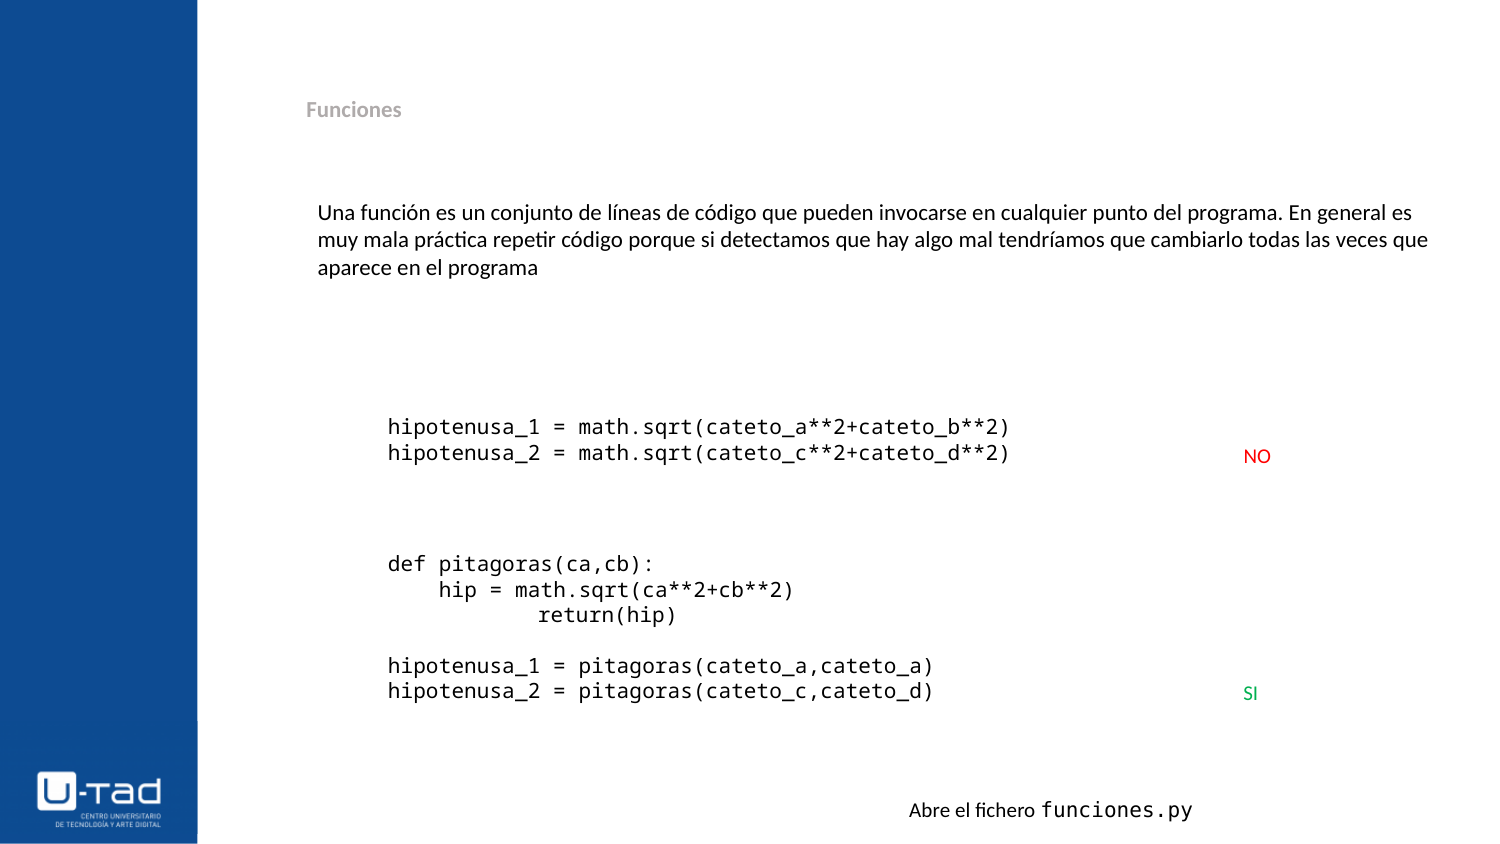

Funciones
Una función es un conjunto de líneas de código que pueden invocarse en cualquier punto del programa. En general es muy mala práctica repetir código porque si detectamos que hay algo mal tendríamos que cambiarlo todas las veces que aparece en el programa
hipotenusa_1 = math.sqrt(cateto_a**2+cateto_b**2)
hipotenusa_2 = math.sqrt(cateto_c**2+cateto_d**2)

NO
def pitagoras(ca,cb):
    hip = math.sqrt(ca**2+cb**2)
	return(hip)
hipotenusa_1 = pitagoras(cateto_a,cateto_a)
hipotenusa_2 = pitagoras(cateto_c,cateto_d)

SI
Abre el fichero funciones.py